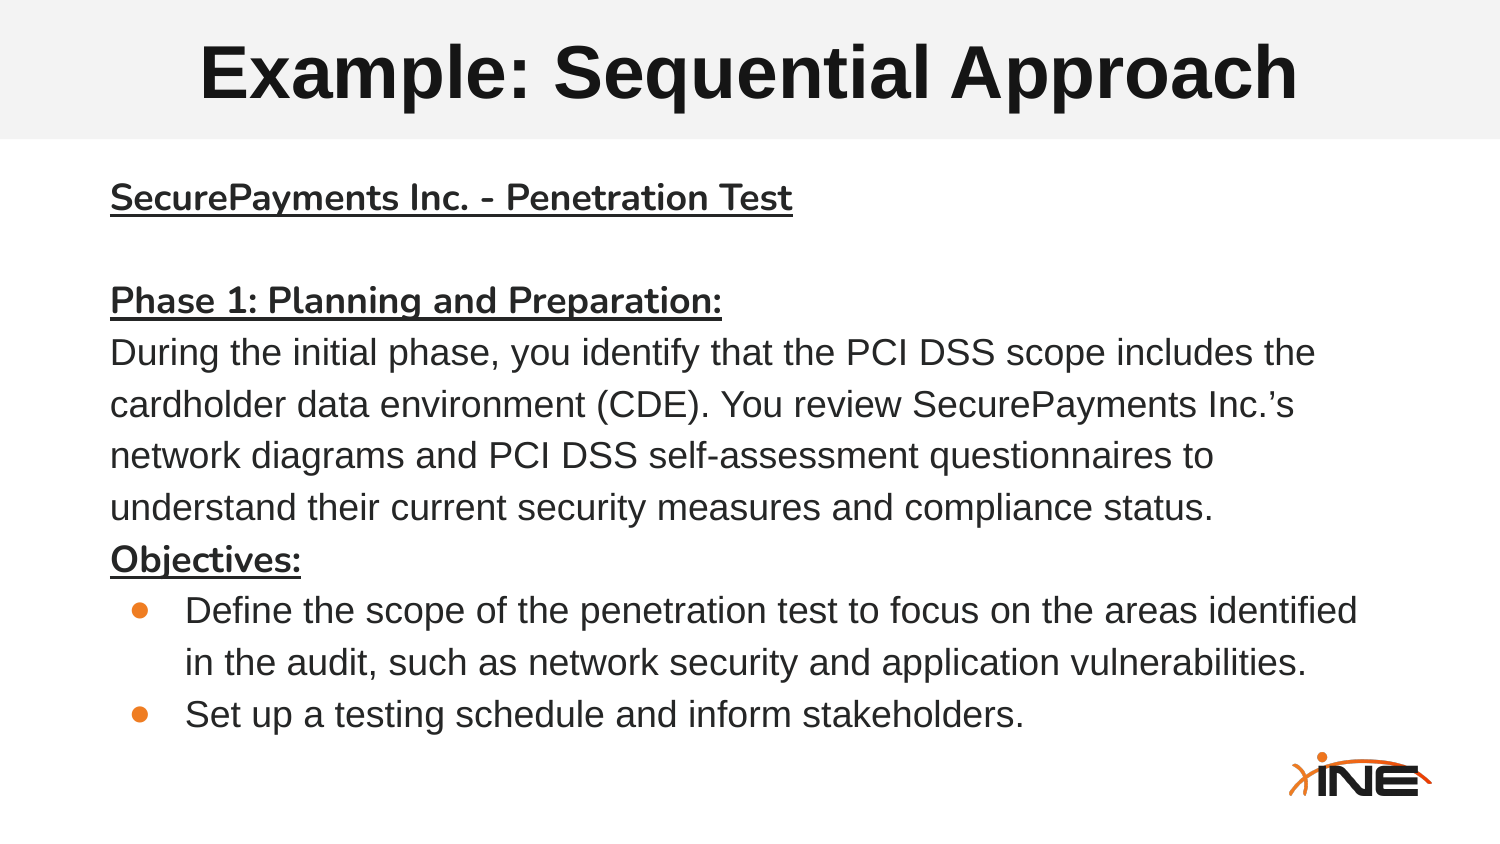

# Example: Sequential Approach
SecurePayments Inc. - Penetration Test

Phase 1: Planning and Preparation:
During the initial phase, you identify that the PCI DSS scope includes the cardholder data environment (CDE). You review SecurePayments Inc.’s network diagrams and PCI DSS self-assessment questionnaires to understand their current security measures and compliance status.
Objectives:
Define the scope of the penetration test to focus on the areas identified in the audit, such as network security and application vulnerabilities.
Set up a testing schedule and inform stakeholders.